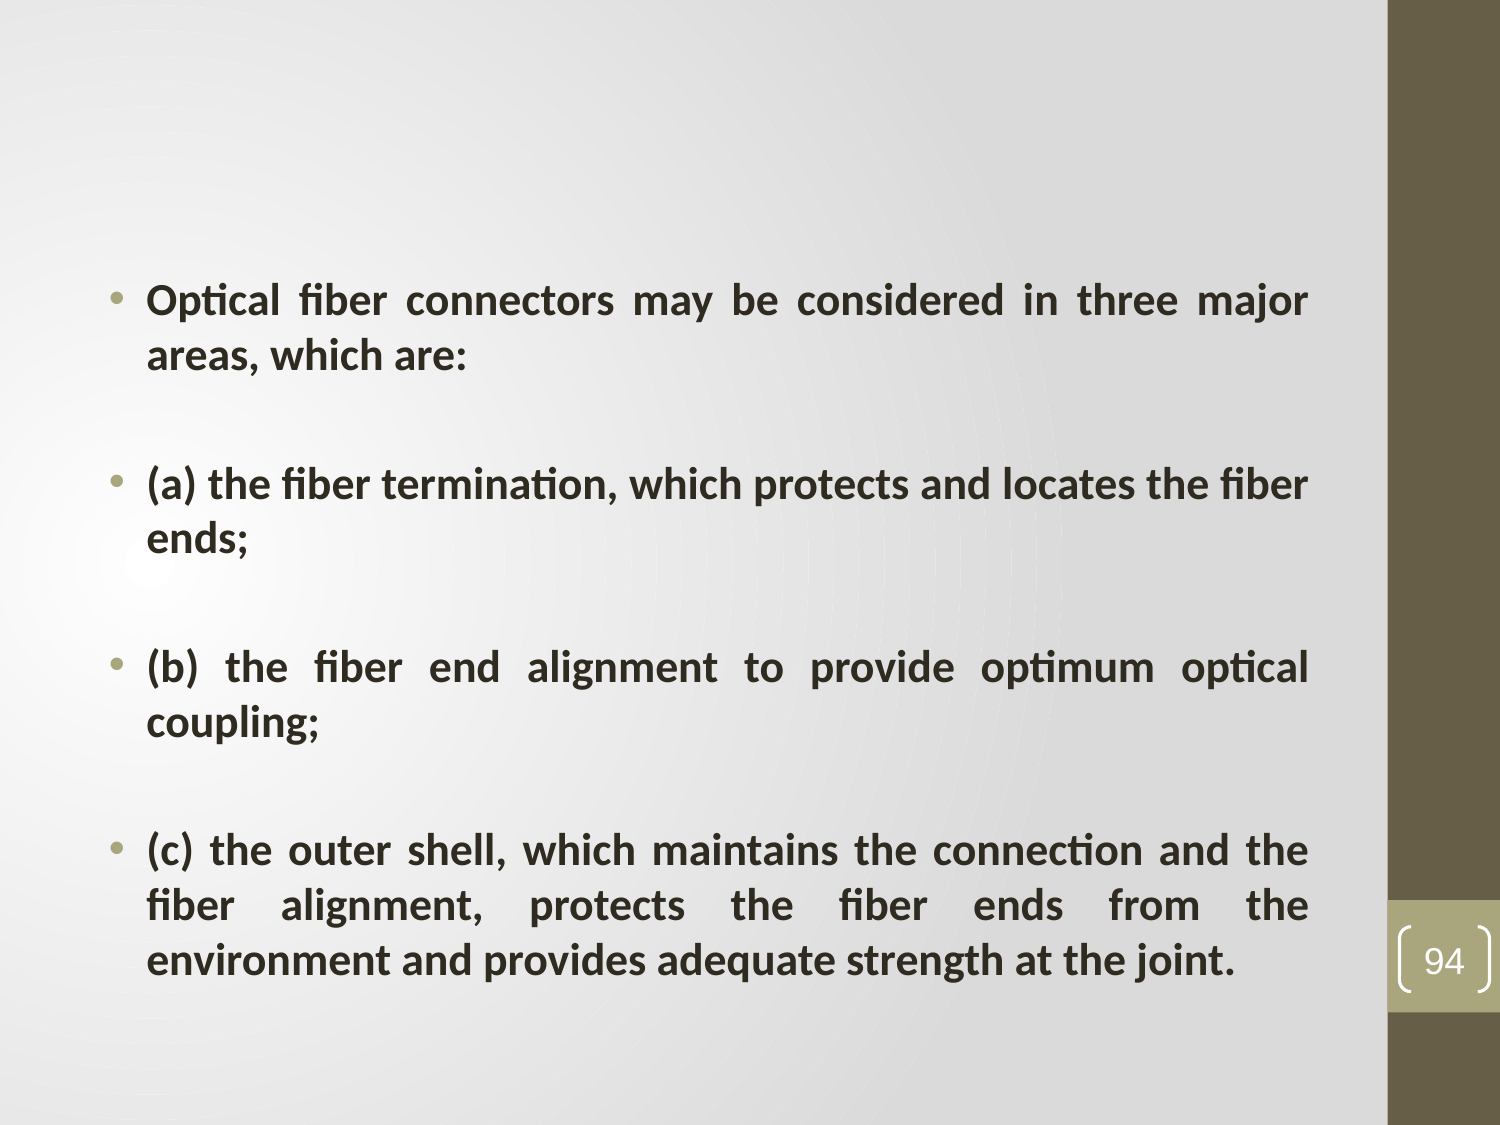

#
Optical fiber connectors may be considered in three major areas, which are:

(a) the fiber termination, which protects and locates the fiber ends;

(b) the fiber end alignment to provide optimum optical coupling;

(c) the outer shell, which maintains the connection and the fiber alignment, protects the fiber ends from the environment and provides adequate strength at the joint.
94